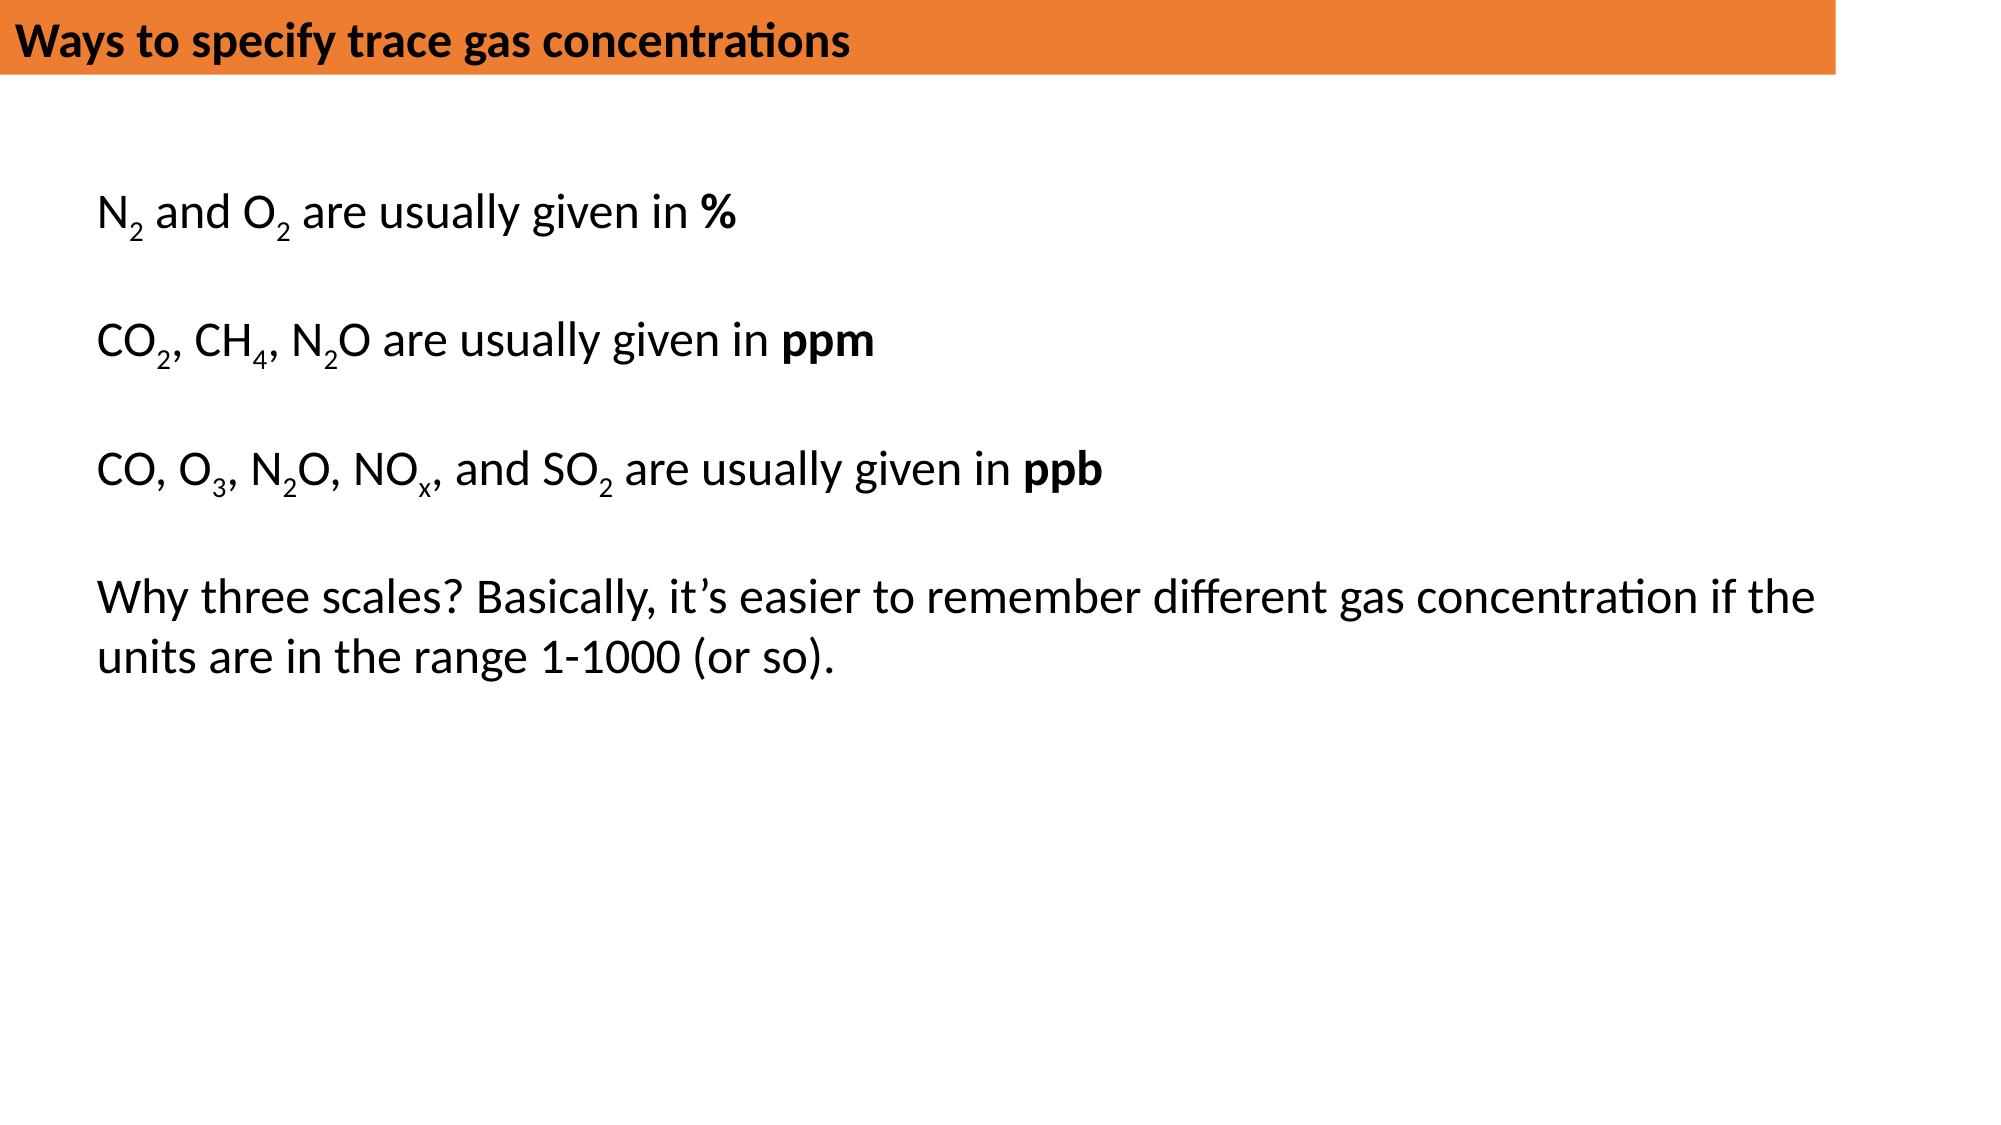

Ways to specify trace gas concentrations
N2 and O2 are usually given in %

CO2, CH4, N2O are usually given in ppm

CO, O3, N2O, NOx, and SO2 are usually given in ppb

Why three scales? Basically, it’s easier to remember different gas concentration if the units are in the range 1-1000 (or so).